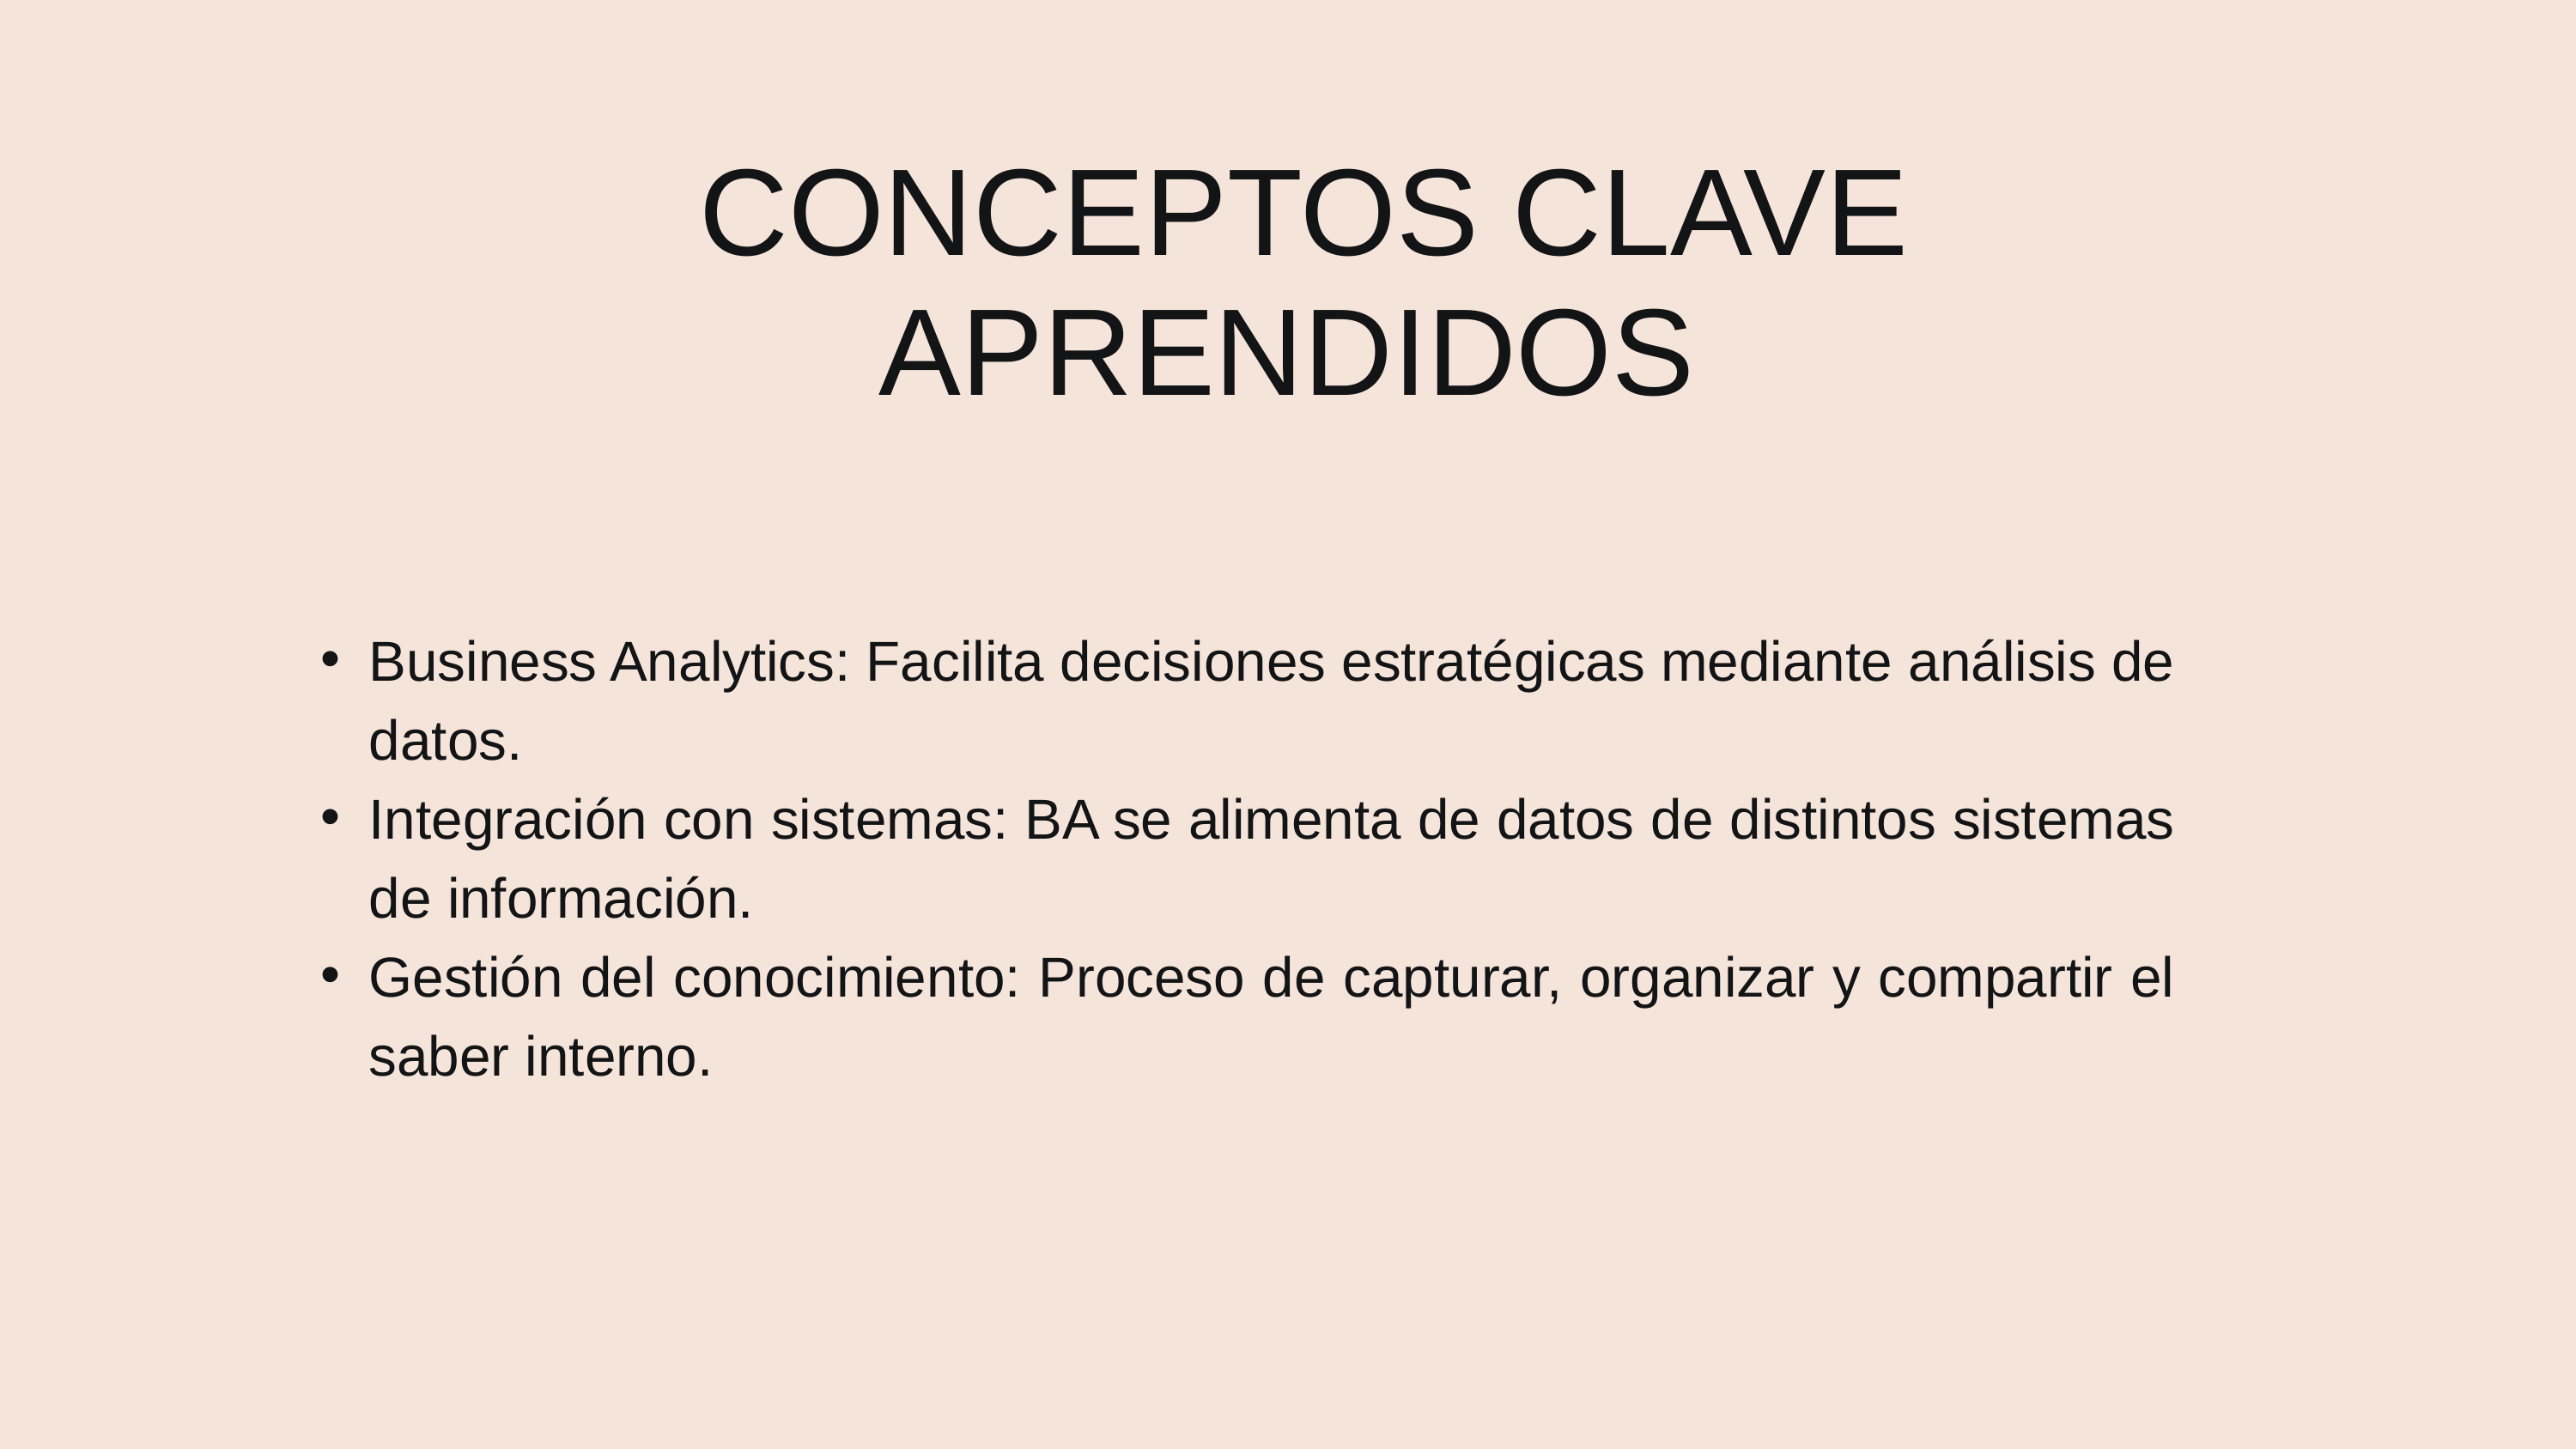

CONCEPTOS CLAVE APRENDIDOS
Business Analytics: Facilita decisiones estratégicas mediante análisis de datos.
Integración con sistemas: BA se alimenta de datos de distintos sistemas de información.
Gestión del conocimiento: Proceso de capturar, organizar y compartir el saber interno.